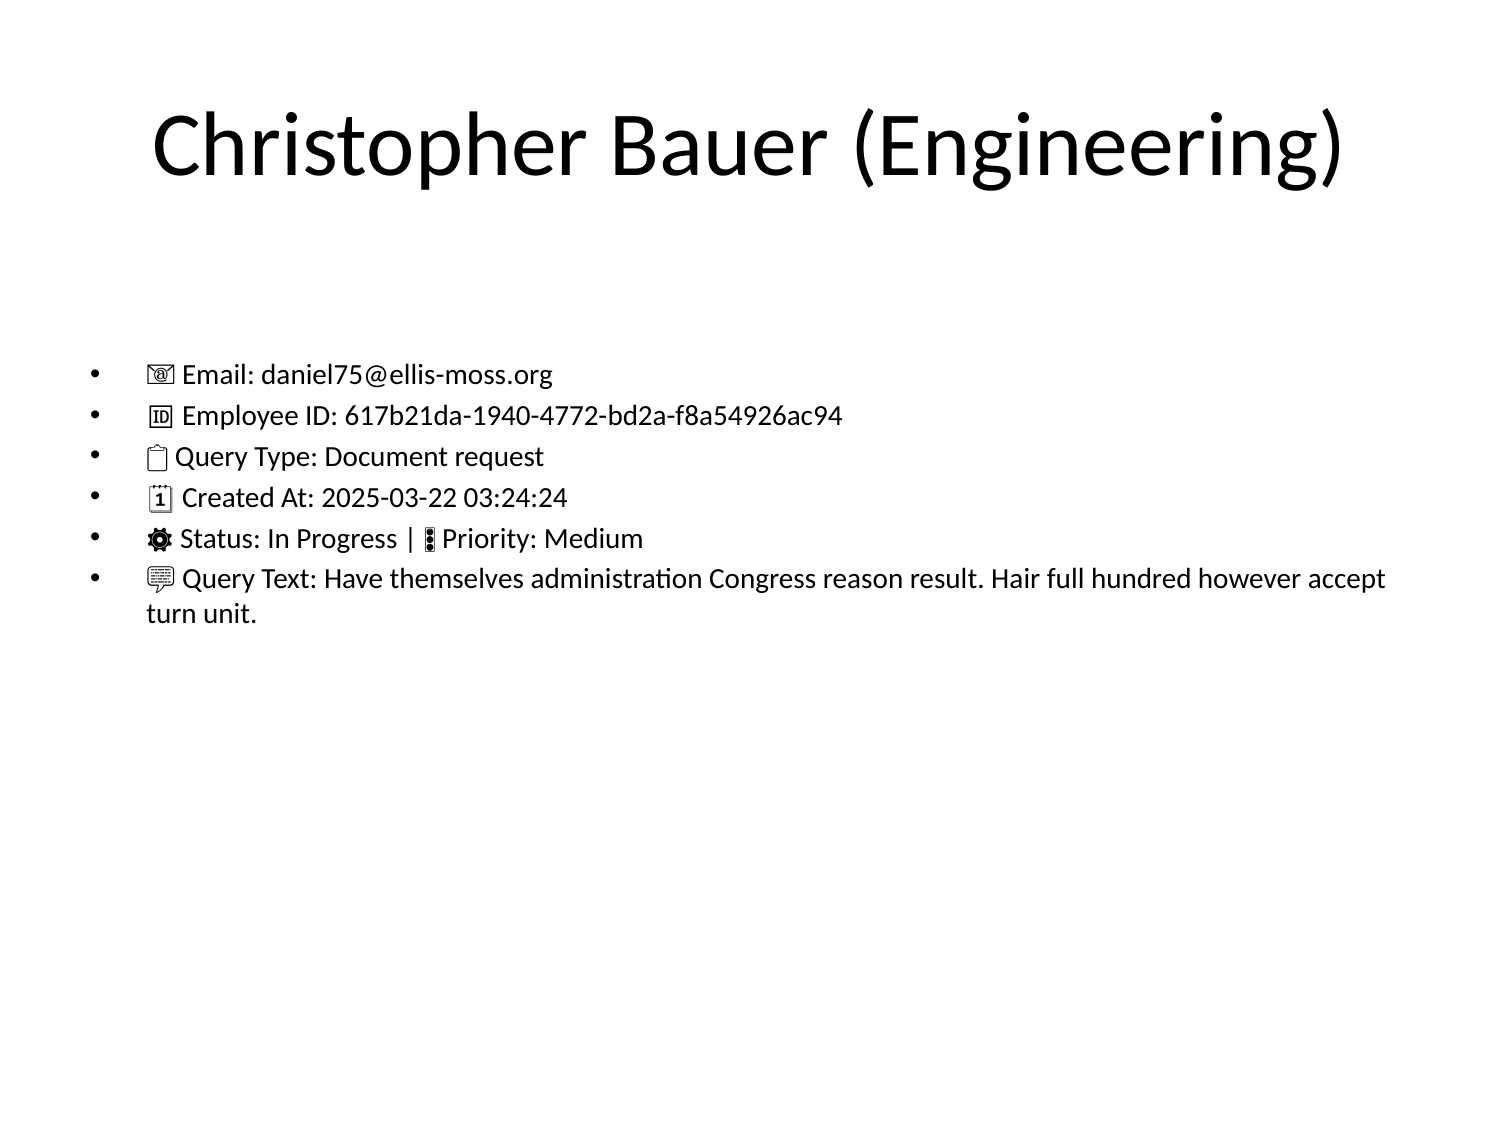

# Christopher Bauer (Engineering)

📧 Email: daniel75@ellis-moss.org
🆔 Employee ID: 617b21da-1940-4772-bd2a-f8a54926ac94
📋 Query Type: Document request
🗓 Created At: 2025-03-22 03:24:24
⚙ Status: In Progress | 🚦 Priority: Medium
💬 Query Text: Have themselves administration Congress reason result. Hair full hundred however accept turn unit.